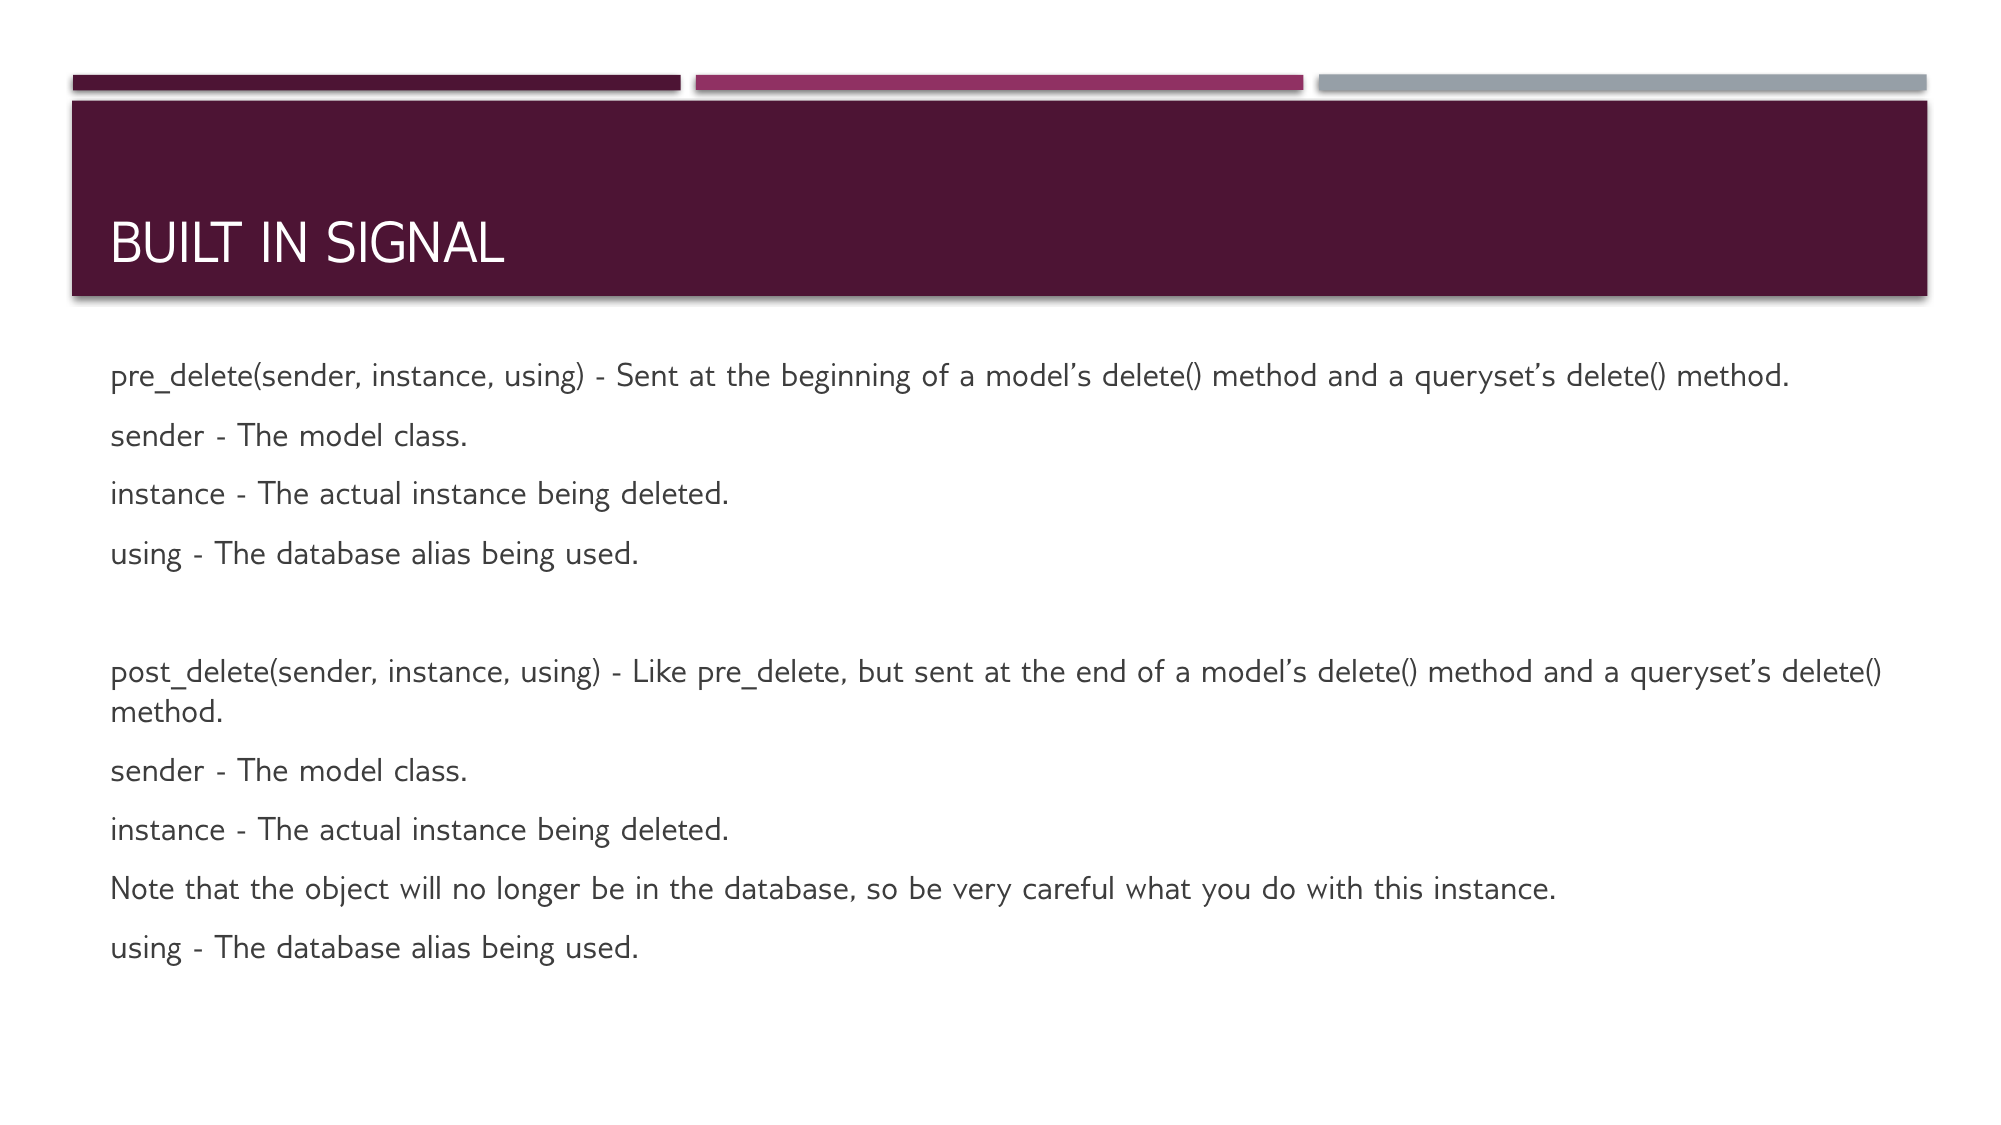

# Built in signal
pre_delete(sender, instance, using) - Sent at the beginning of a model’s delete() method and a queryset’s delete() method.
sender - The model class.
instance - The actual instance being deleted.
using - The database alias being used.

post_delete(sender, instance, using) - Like pre_delete, but sent at the end of a model’s delete() method and a queryset’s delete() method.
sender - The model class.
instance - The actual instance being deleted.
Note that the object will no longer be in the database, so be very careful what you do with this instance.
using - The database alias being used.